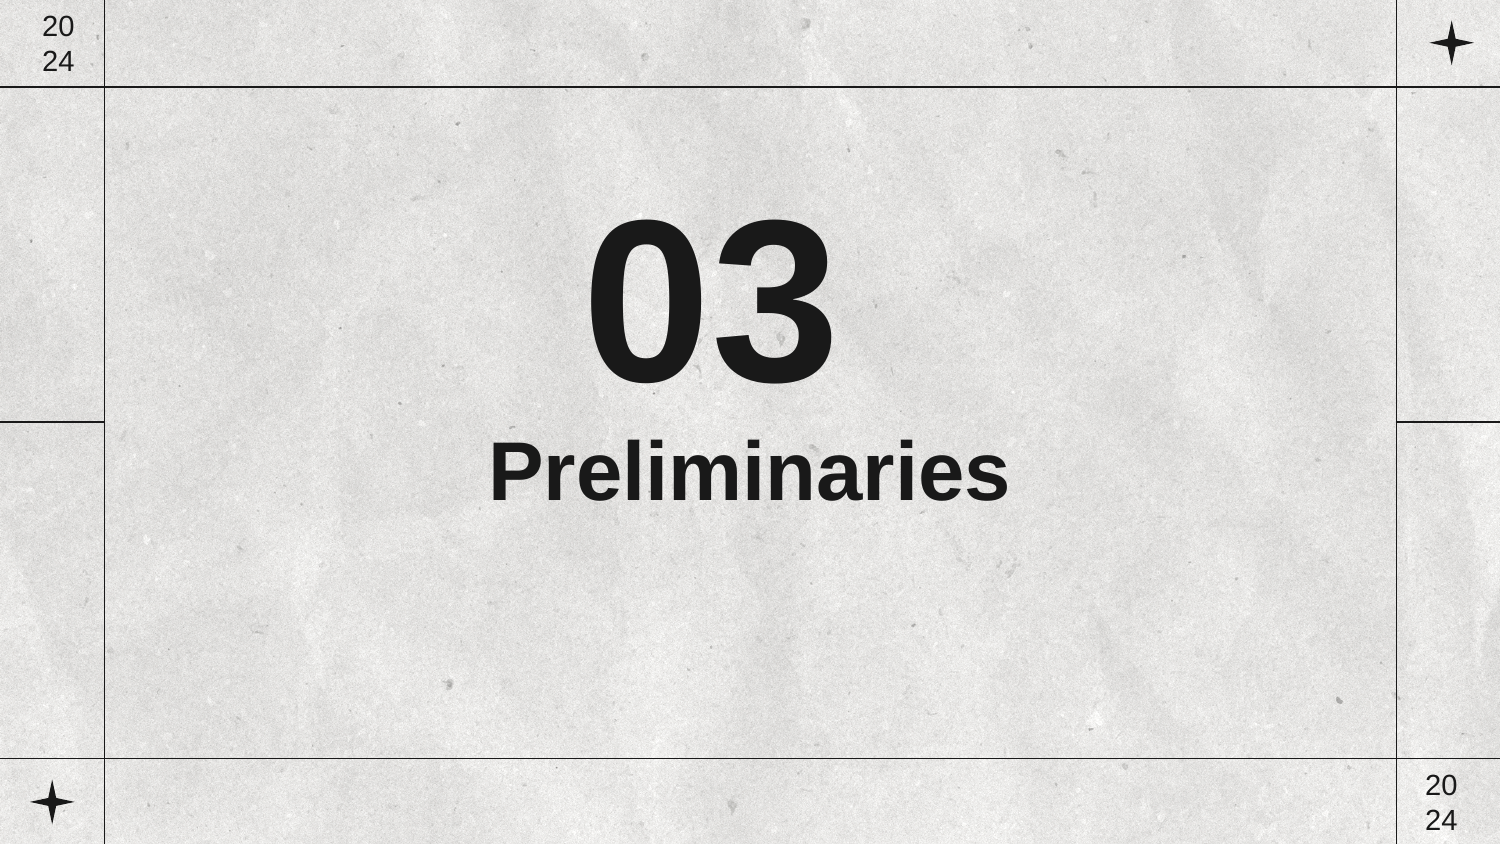

20
24
03
# Preliminaries
20
24